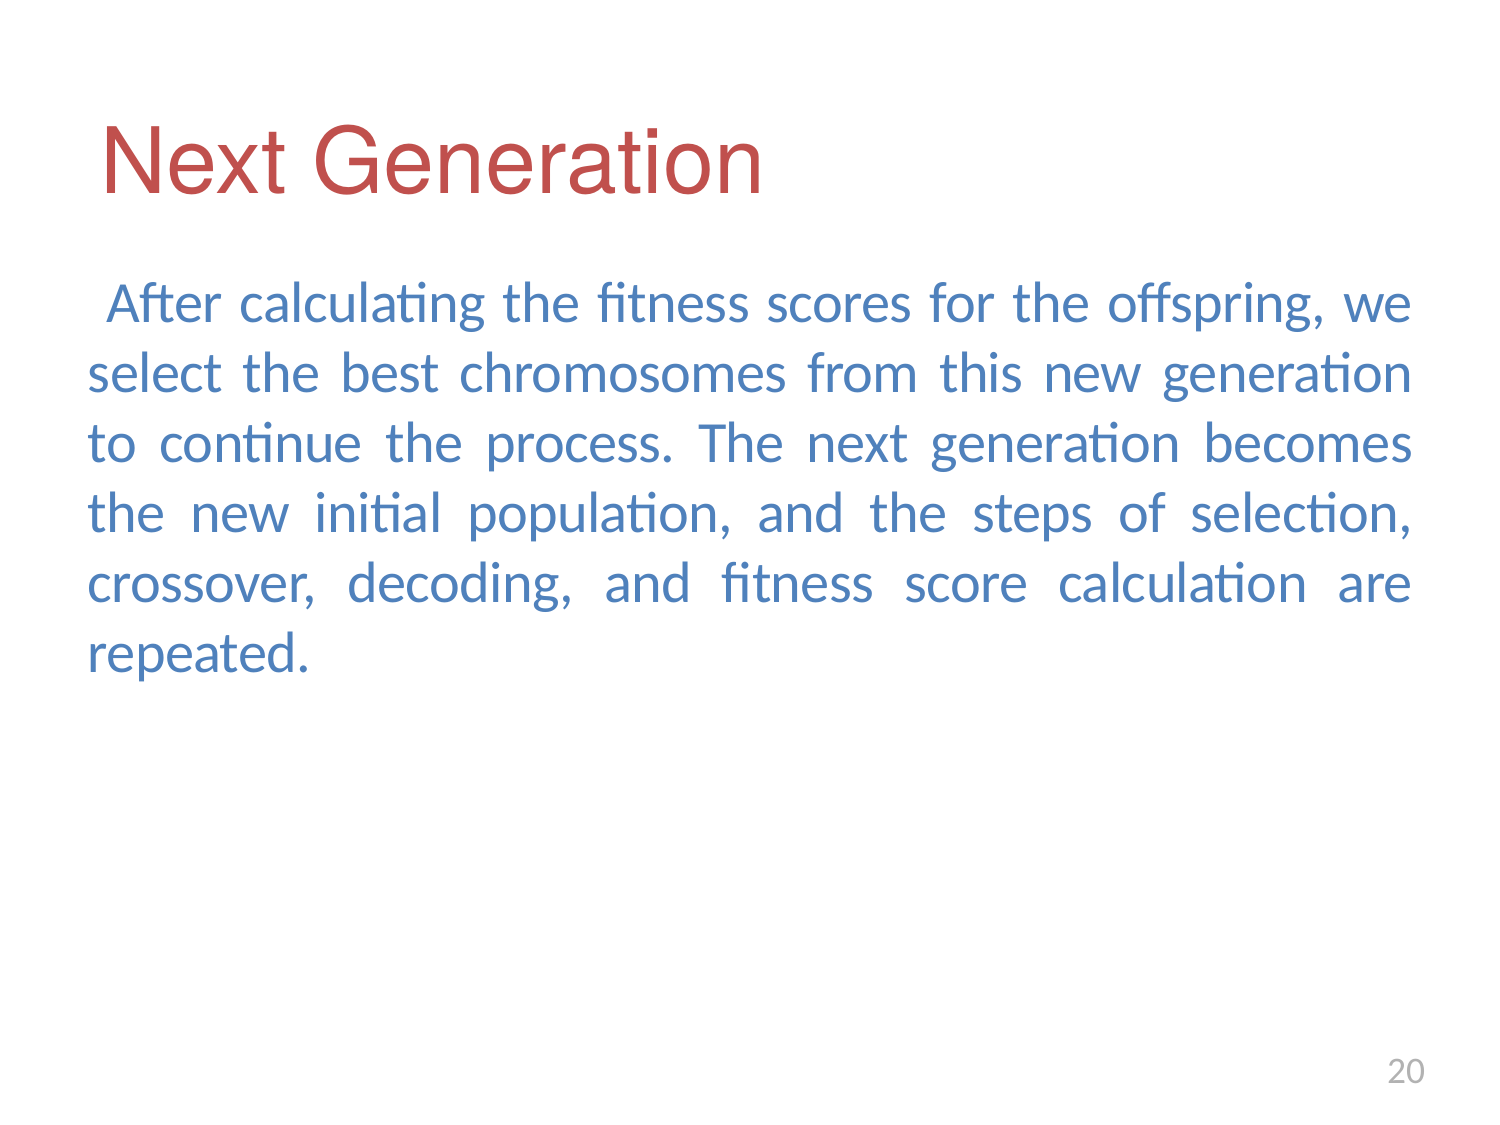

# Next Generation
 After calculating the fitness scores for the offspring, we select the best chromosomes from this new generation to continue the process. The next generation becomes the new initial population, and the steps of selection, crossover, decoding, and fitness score calculation are repeated.

20